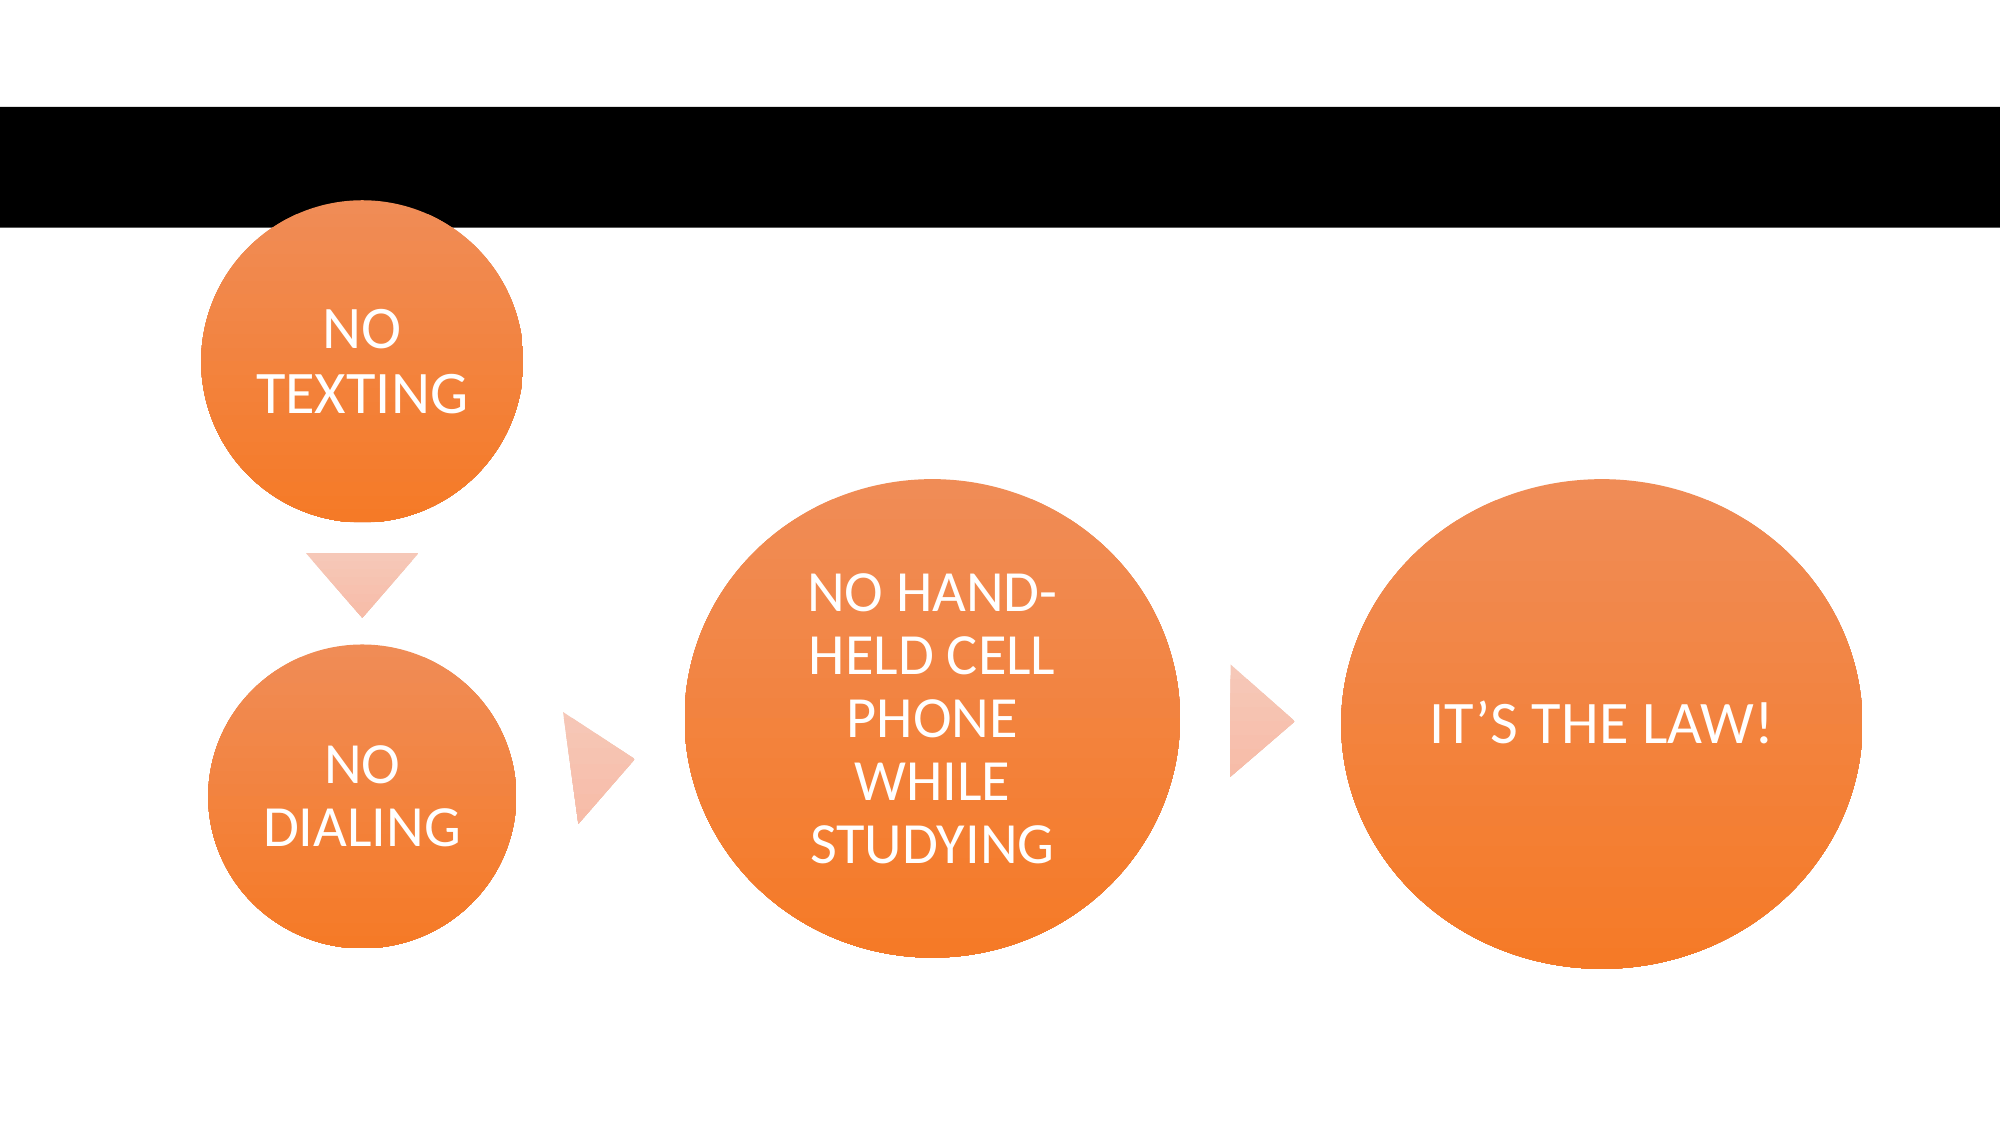

#
NO TEXTING
NO DIALING
NO HAND-HELD CELL PHONE WHILE STUDYING
IT’S THE LAW!